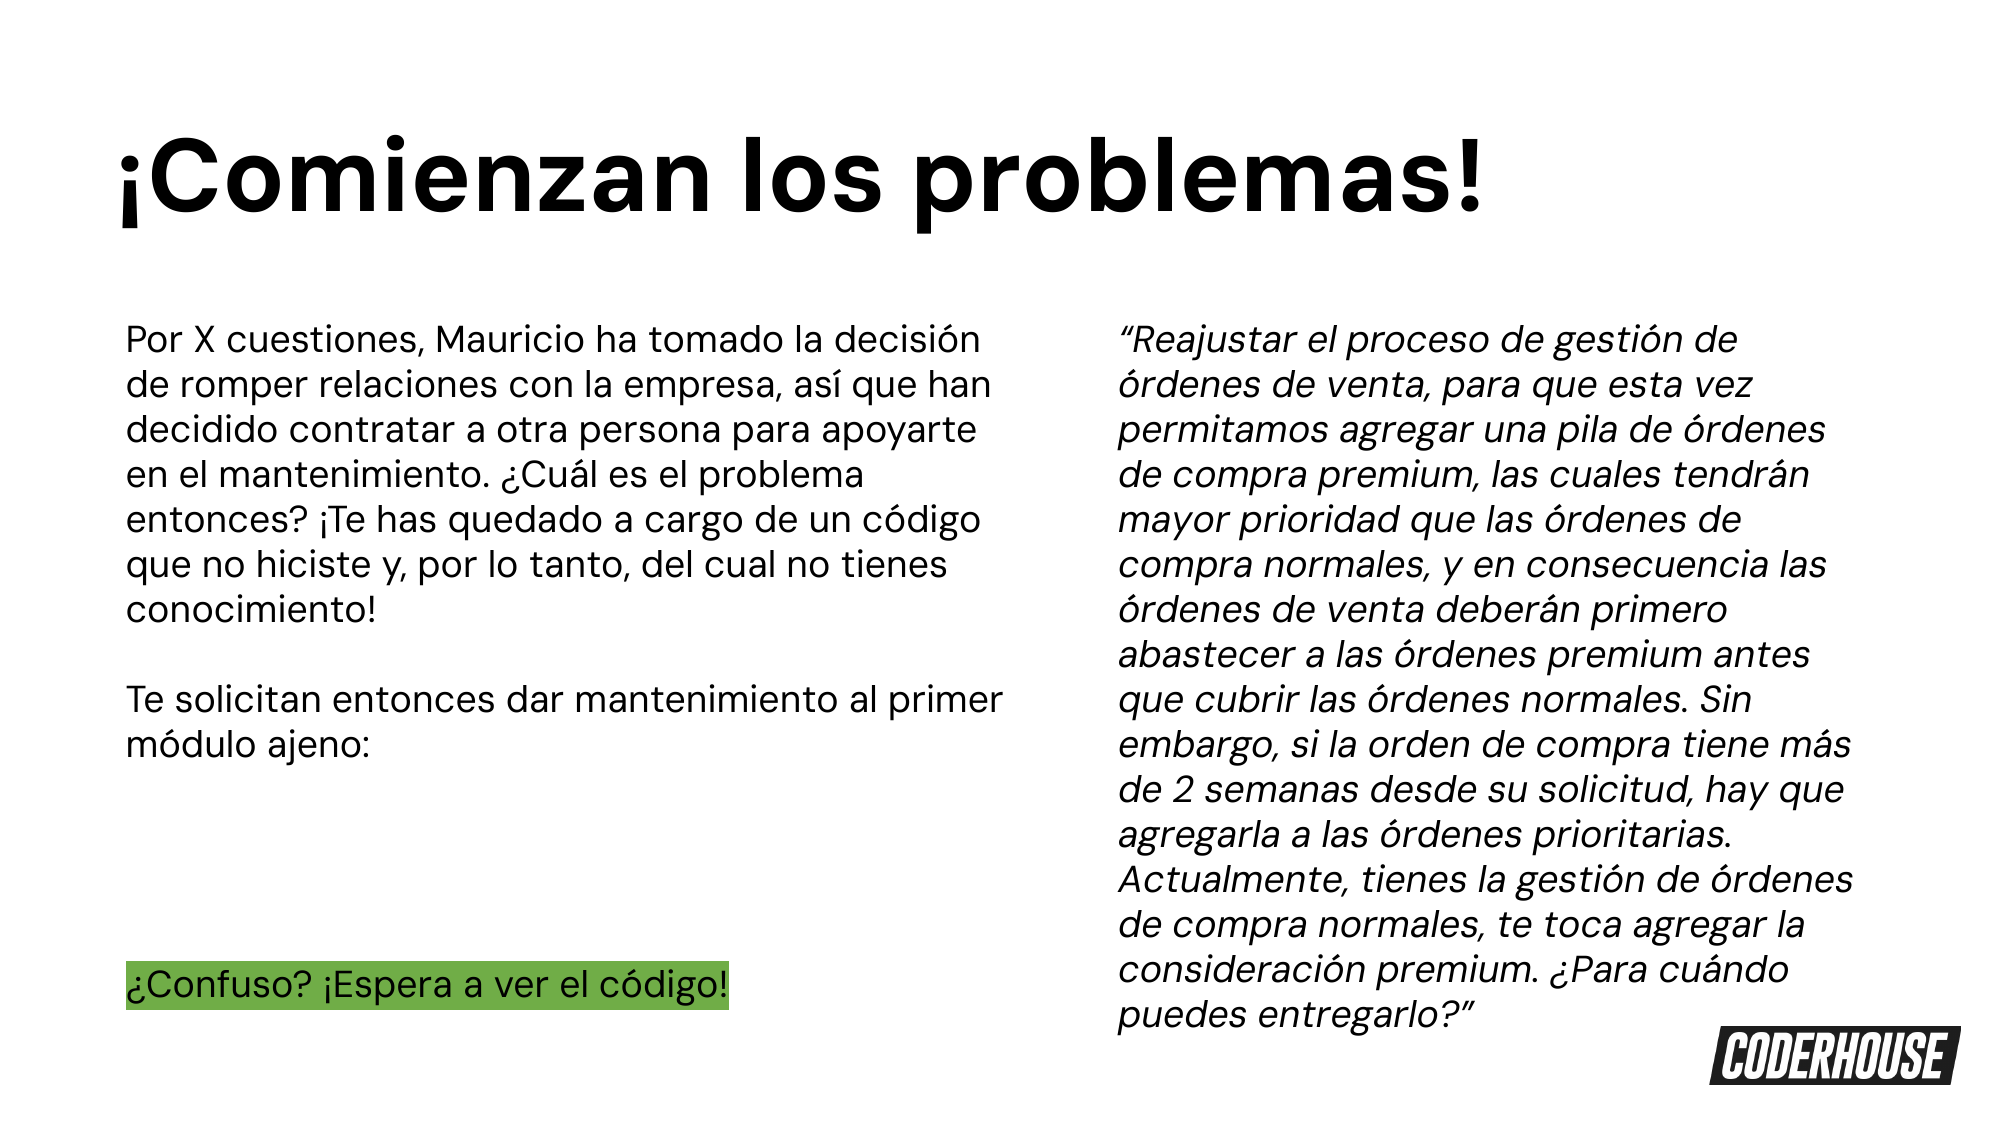

¡Comienzan los problemas!
Por X cuestiones, Mauricio ha tomado la decisión de romper relaciones con la empresa, así que han decidido contratar a otra persona para apoyarte en el mantenimiento. ¿Cuál es el problema entonces? ¡Te has quedado a cargo de un código que no hiciste y, por lo tanto, del cual no tienes conocimiento!

Te solicitan entonces dar mantenimiento al primer módulo ajeno:

“Reajustar el proceso de gestión de órdenes de venta, para que esta vez permitamos agregar una pila de órdenes de compra premium, las cuales tendrán mayor prioridad que las órdenes de compra normales, y en consecuencia las órdenes de venta deberán primero abastecer a las órdenes premium antes que cubrir las órdenes normales. Sin embargo, si la orden de compra tiene más de 2 semanas desde su solicitud, hay que agregarla a las órdenes prioritarias.  Actualmente, tienes la gestión de órdenes de compra normales, te toca agregar la consideración premium. ¿Para cuándo puedes entregarlo?”
¿Confuso? ¡Espera a ver el código!